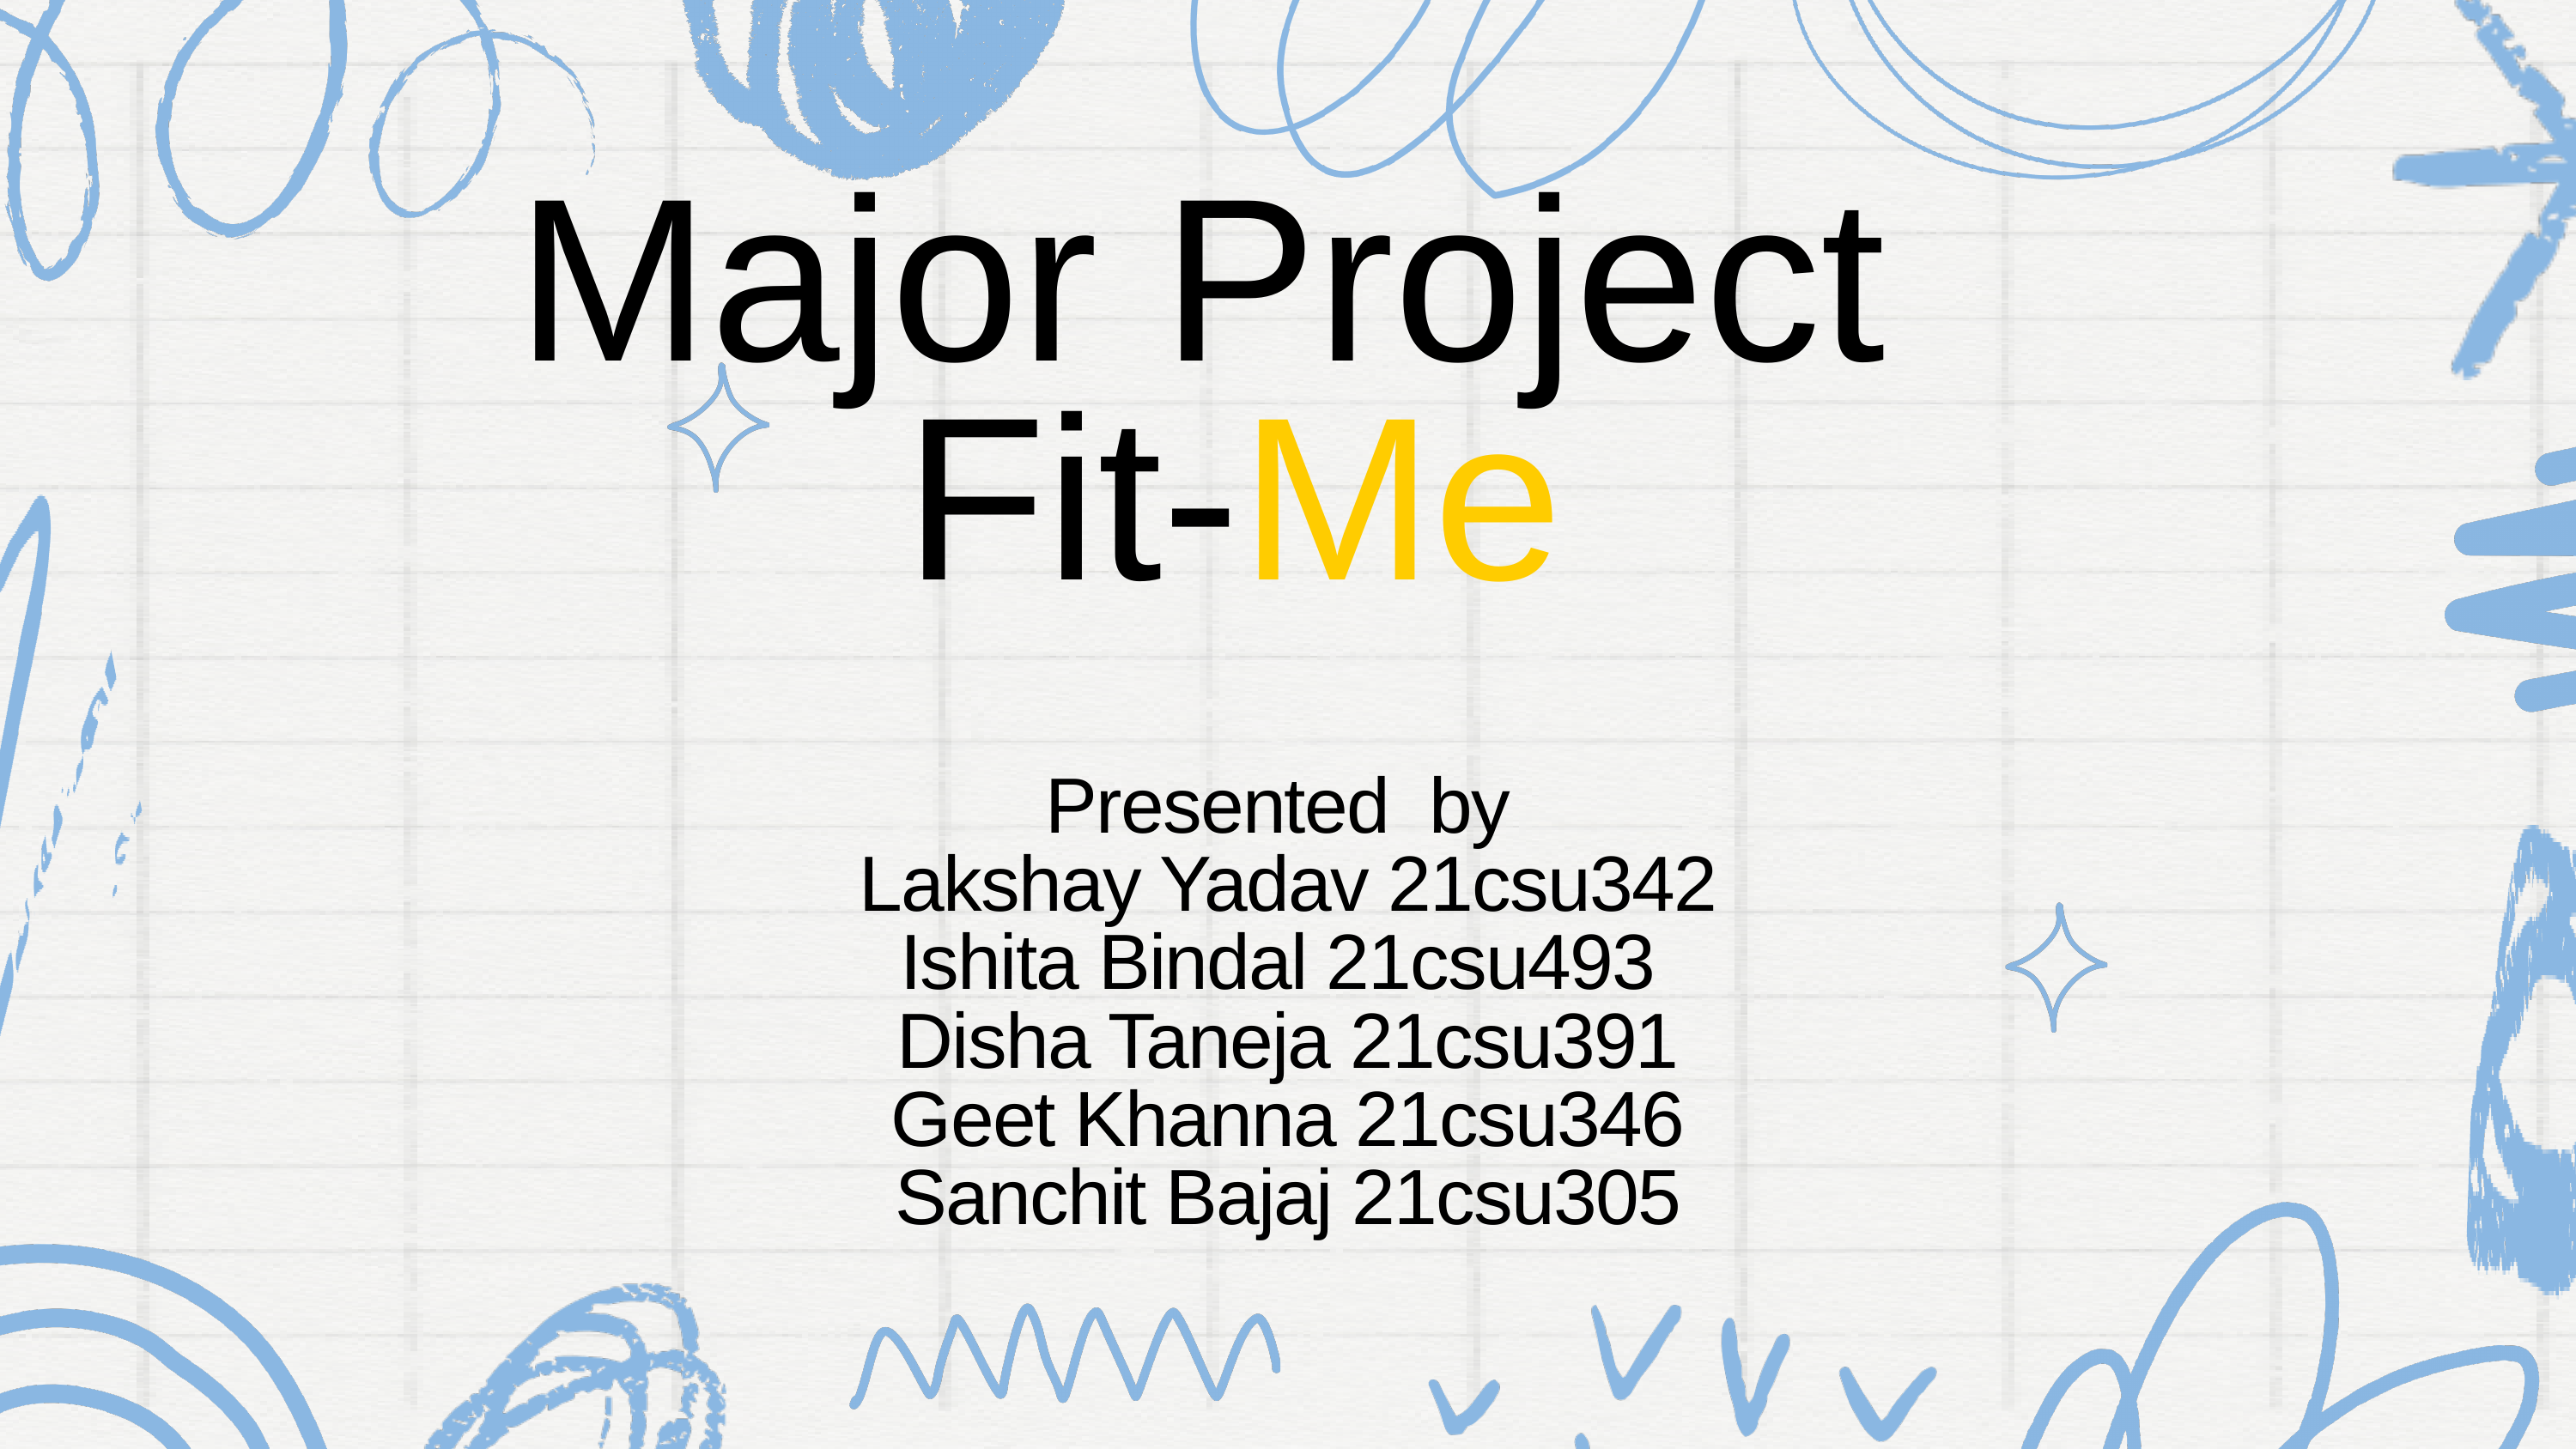

Major Project
Fit-Me

Presented  by
Lakshay Yadav 21csu342
Ishita Bindal 21csu493
Disha Taneja 21csu391
Geet Khanna 21csu346
Sanchit Bajaj 21csu305